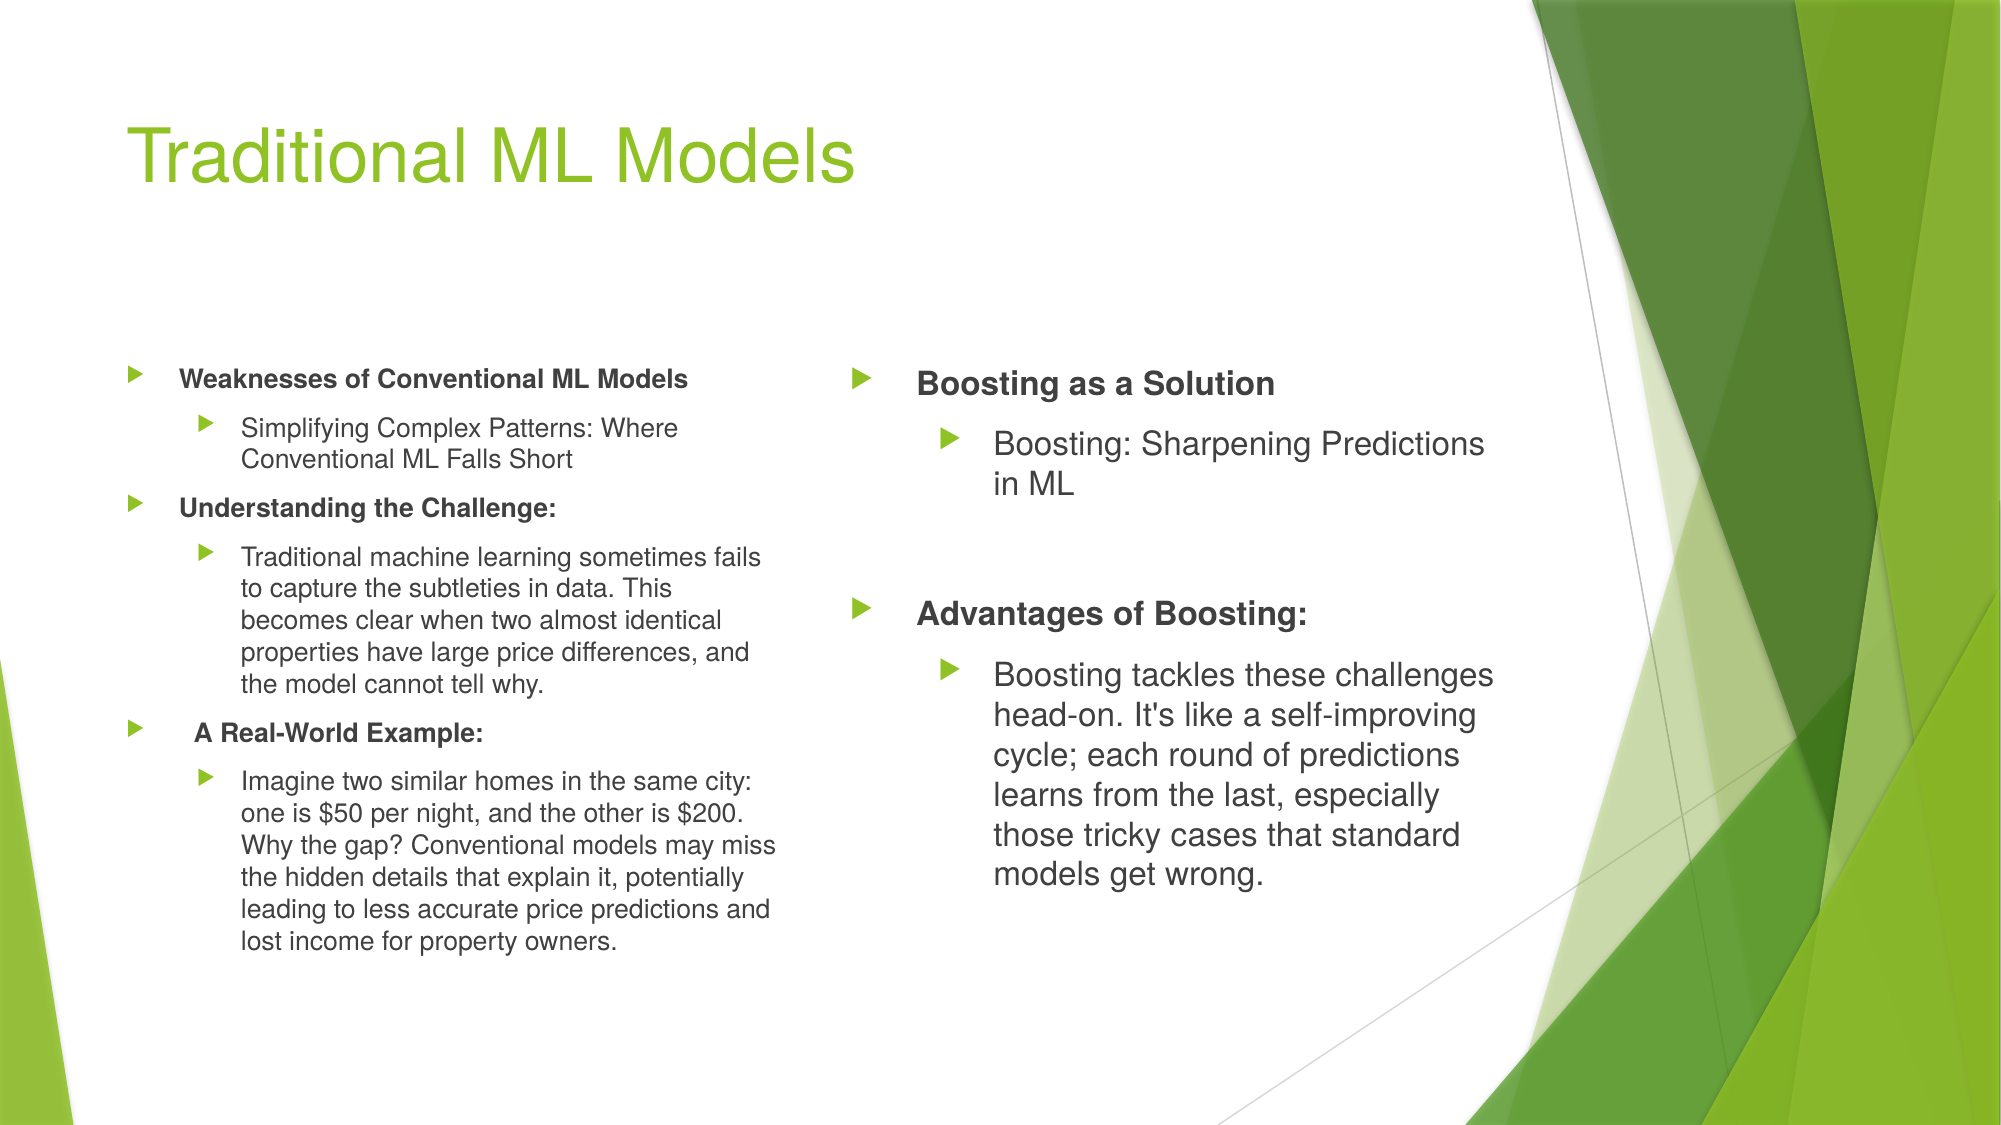

# Traditional ML Models
Weaknesses of Conventional ML Models
Simplifying Complex Patterns: Where Conventional ML Falls Short
Understanding the Challenge:
Traditional machine learning sometimes fails to capture the subtleties in data. This becomes clear when two almost identical properties have large price differences, and the model cannot tell why.
  A Real-World Example:
Imagine two similar homes in the same city: one is $50 per night, and the other is $200. Why the gap? Conventional models may miss the hidden details that explain it, potentially leading to less accurate price predictions and lost income for property owners.
Boosting as a Solution
Boosting: Sharpening Predictions in ML

Advantages of Boosting:
Boosting tackles these challenges head-on. It's like a self-improving cycle; each round of predictions learns from the last, especially those tricky cases that standard models get wrong.